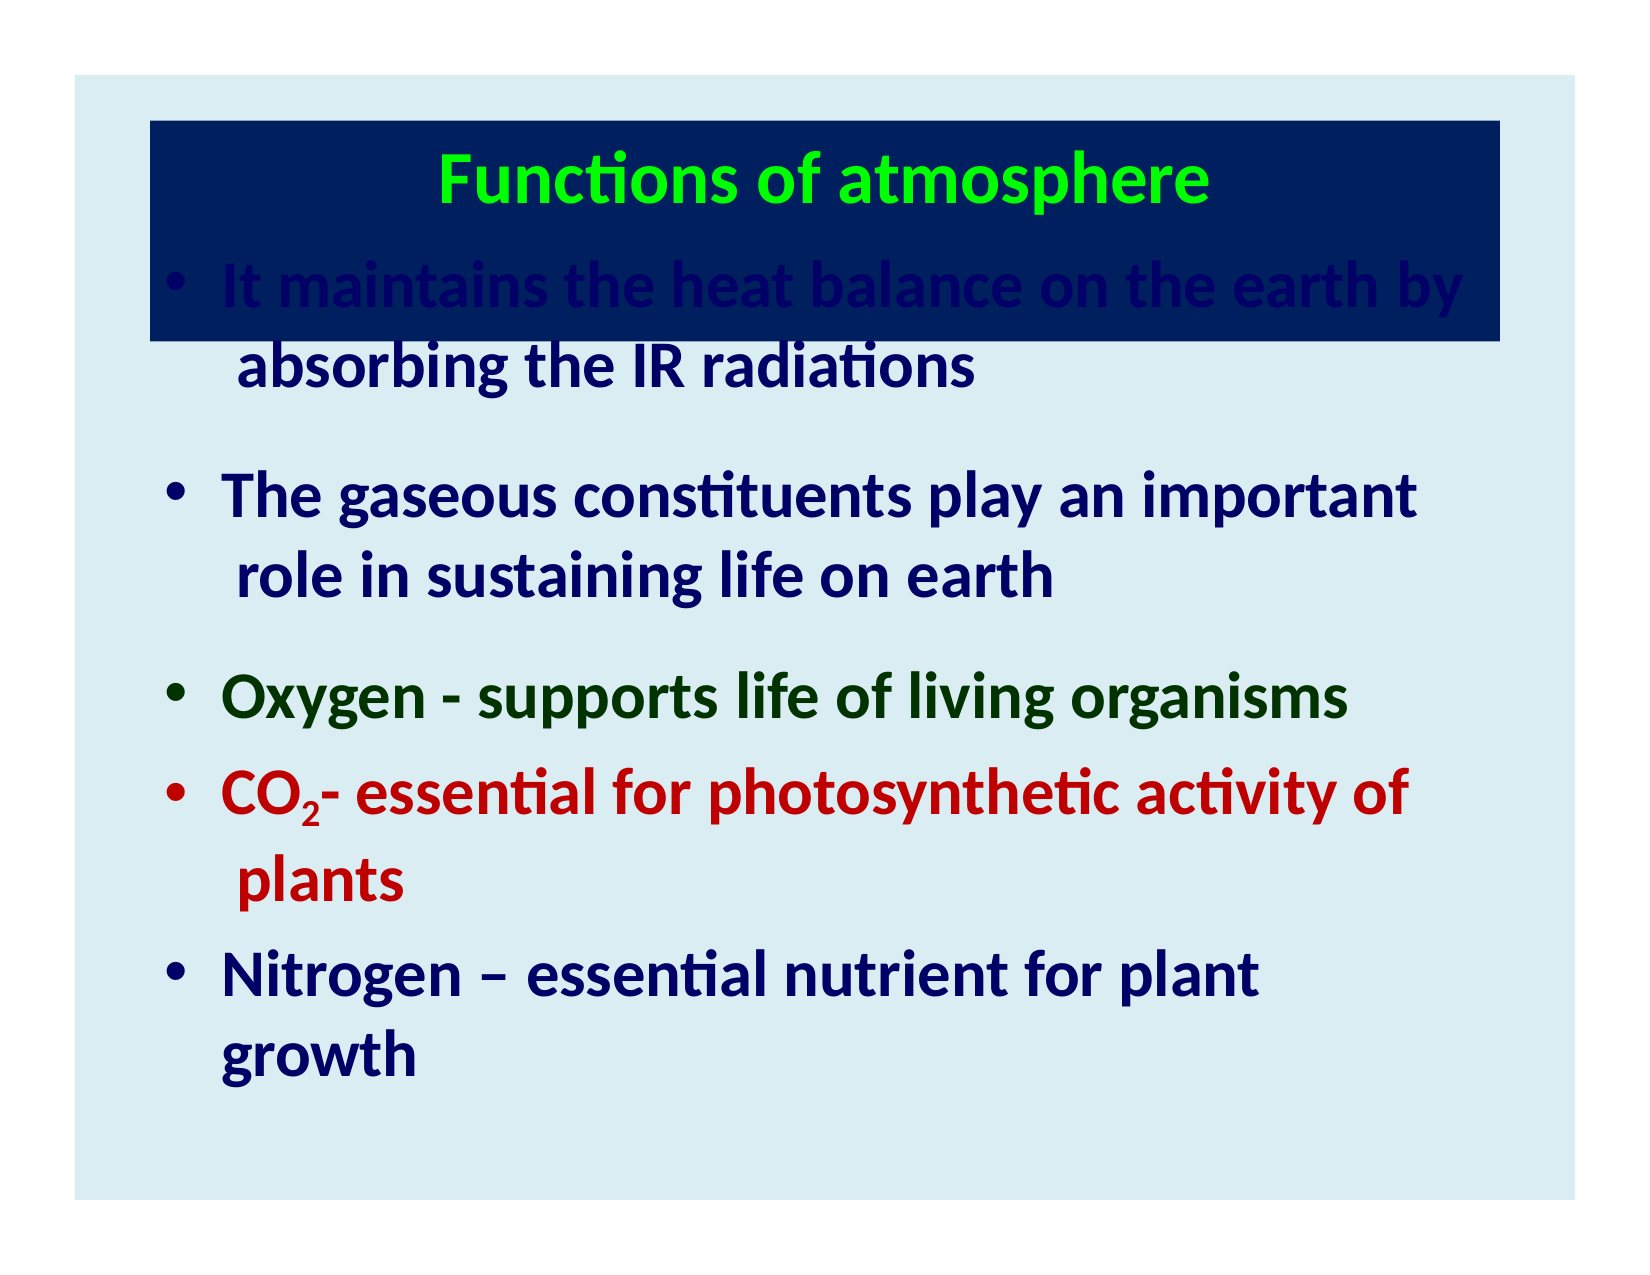

# Functions of atmosphere
It maintains the heat balance on the earth by  absorbing the IR radiations
The gaseous constituents play an important  role in sustaining life on earth
Oxygen - supports life of living organisms
CO2- essential for photosynthetic activity of  plants
Nitrogen – essential nutrient for plant growth